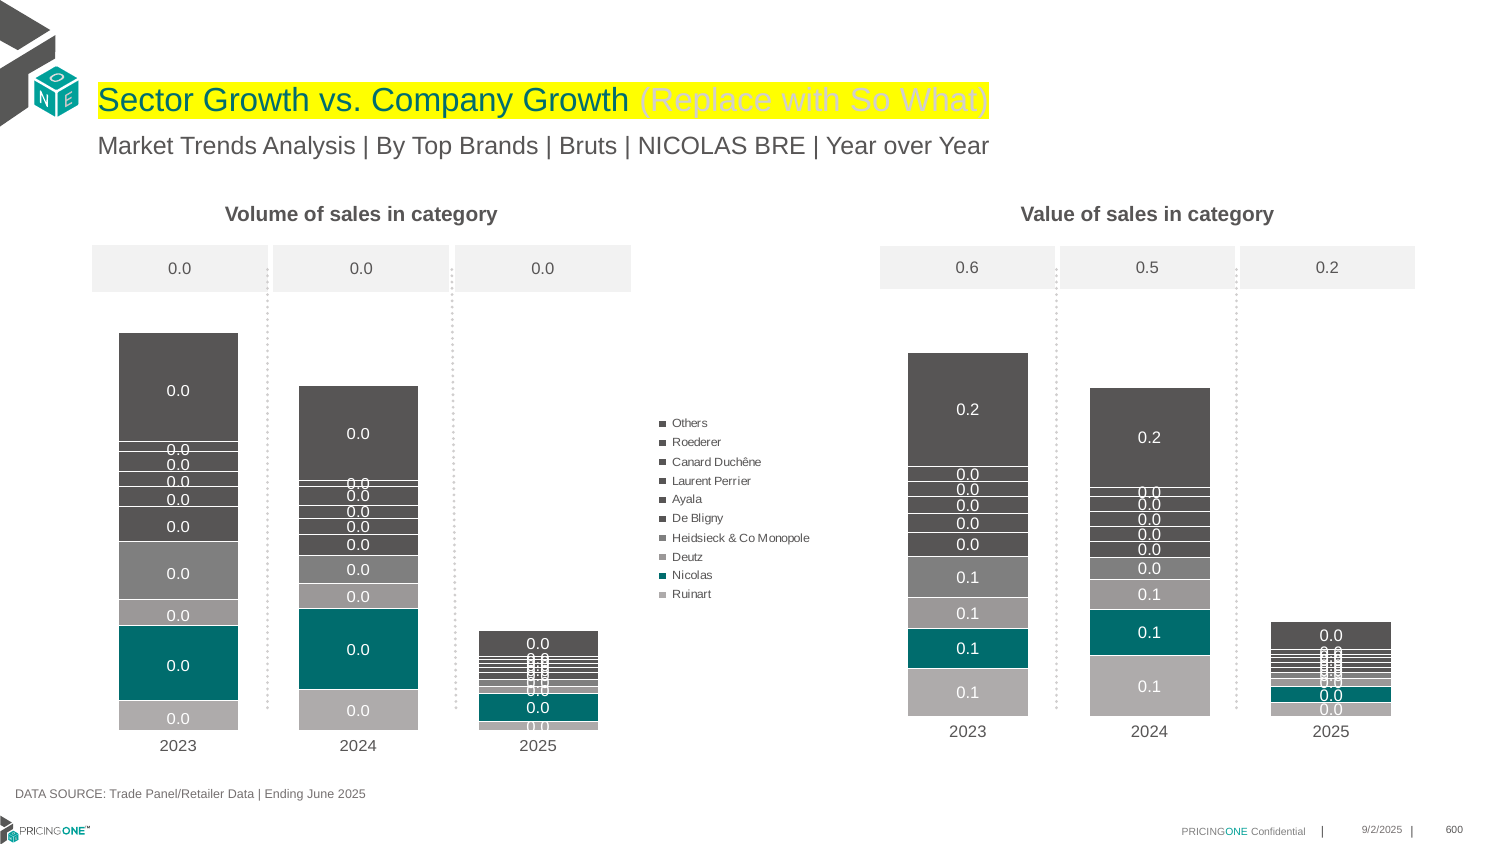

# Sector Growth vs. Company Growth (Replace with So What)
Market Trends Analysis | By Top Brands | Bruts | NICOLAS BRE | Year over Year
| Value of sales in category |  |  |
| --- | --- | --- |
| 0.6 | 0.5 | 0.2 |
| Volume of sales in category |  |  |
| --- | --- | --- |
| 0.0 | 0.0 | 0.0 |

### Chart

| Category | Ruinart | Nicolas | Deutz | Heidsieck & Co Monopole | De Bligny | Ayala | Laurent Perrier | Canard Duchêne | Roederer | Others |
|---|---|---|---|---|---|---|---|---|---|---|
| 2023 | 0.079567 | 0.067252 | 0.050686 | 0.069119 | 0.040475 | 0.030848 | 0.028956 | 0.024821 | 0.026143 | 0.190268 |
| 2024 | 0.101171 | 0.076817 | 0.051031 | 0.035564 | 0.027803 | 0.025088 | 0.024908 | 0.024282 | 0.015432 | 0.166913 |
| 2025 | 0.021951 | 0.027436 | 0.013873 | 0.009653 | 0.008517 | 0.008177 | 0.008621 | 0.00514 | 0.007104 | 0.048039 |

### Chart

| Category | Ruinart | Nicolas | Deutz | Heidsieck & Co Monopole | De Bligny | Ayala | Laurent Perrier | Canard Duchêne | Roederer | Others |
|---|---|---|---|---|---|---|---|---|---|---|
| 2023 | 0.000971 | 0.002432 | 0.000825 | 0.001888 | 0.001127 | 0.000641 | 0.000487 | 0.000627 | 0.00033 | 0.003517 |
| 2024 | 0.00132 | 0.002621 | 0.00081 | 0.000902 | 0.000696 | 0.000498 | 0.000433 | 0.000605 | 0.000194 | 0.003057 |
| 2025 | 0.000283 | 0.000928 | 0.000203 | 0.000254 | 0.00021 | 0.000155 | 0.000144 | 0.000117 | 9.4e-05 | 0.000844 |
DATA SOURCE: Trade Panel/Retailer Data | Ending June 2025

9/2/2025
600